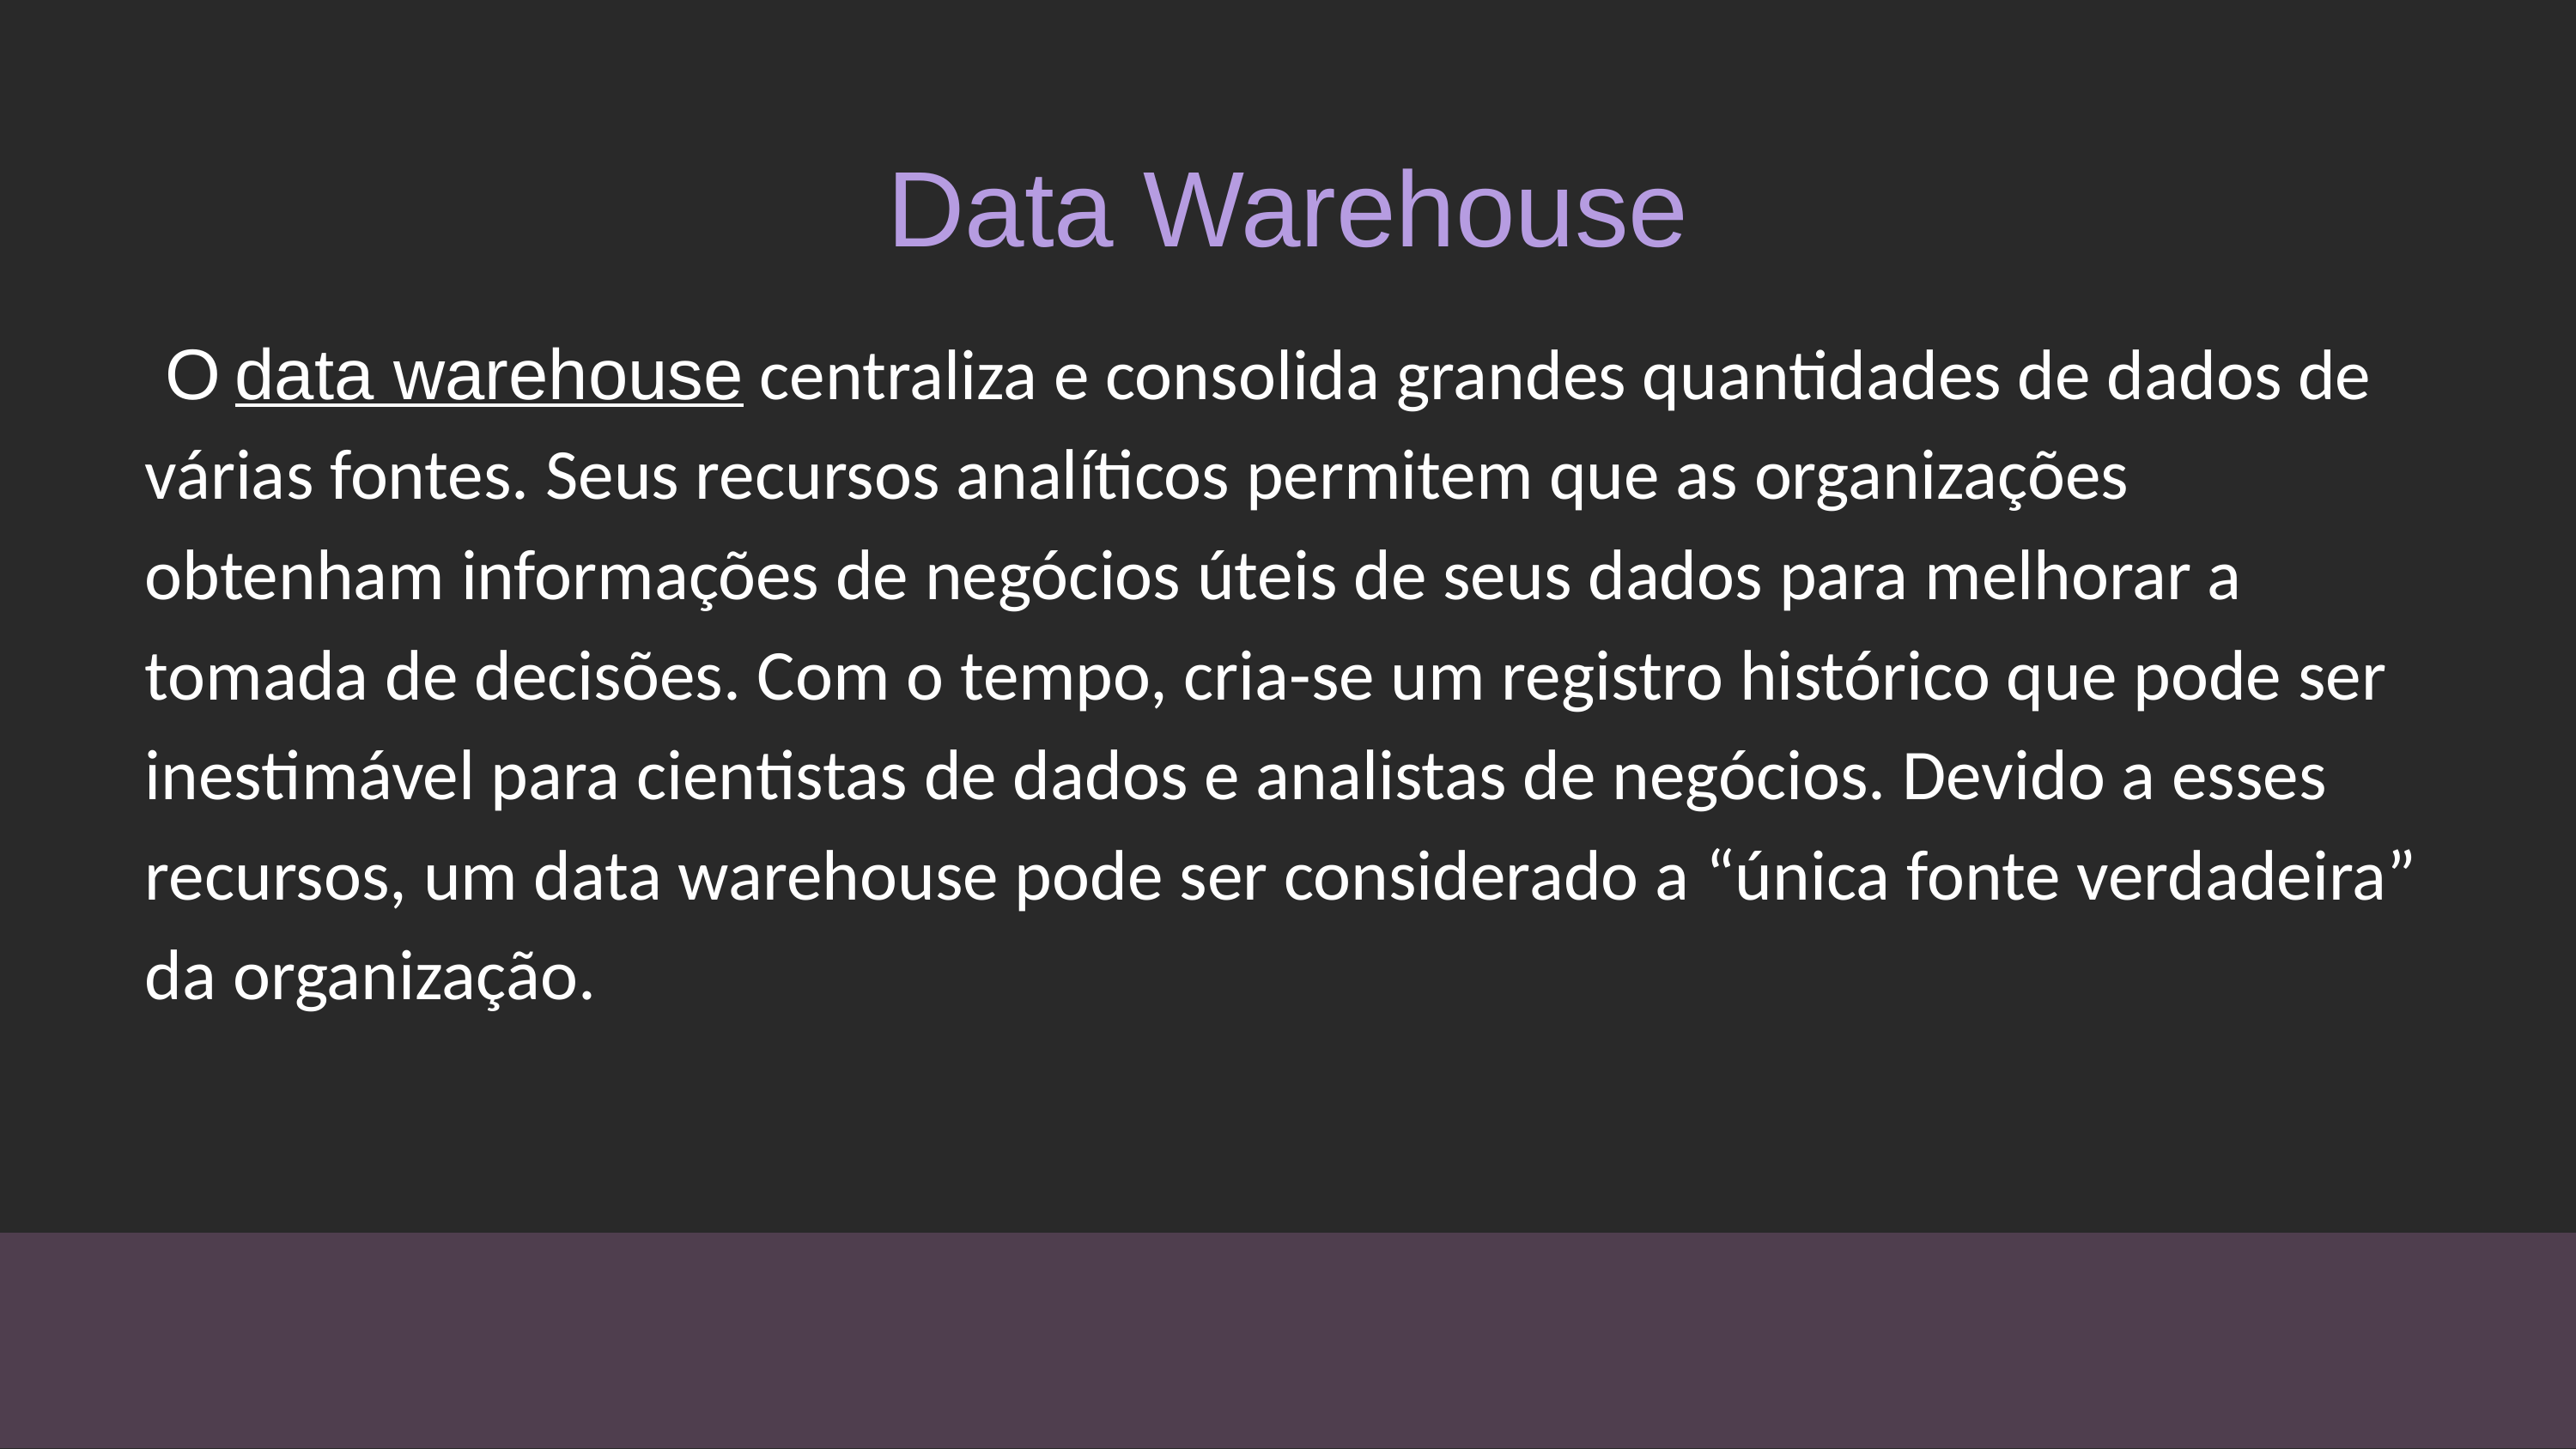

Data Warehouse
 O data warehouse centraliza e consolida grandes quantidades de dados de várias fontes. Seus recursos analíticos permitem que as organizações obtenham informações de negócios úteis de seus dados para melhorar a tomada de decisões. Com o tempo, cria-se um registro histórico que pode ser inestimável para cientistas de dados e analistas de negócios. Devido a esses recursos, um data warehouse pode ser considerado a “única fonte verdadeira” da organização.